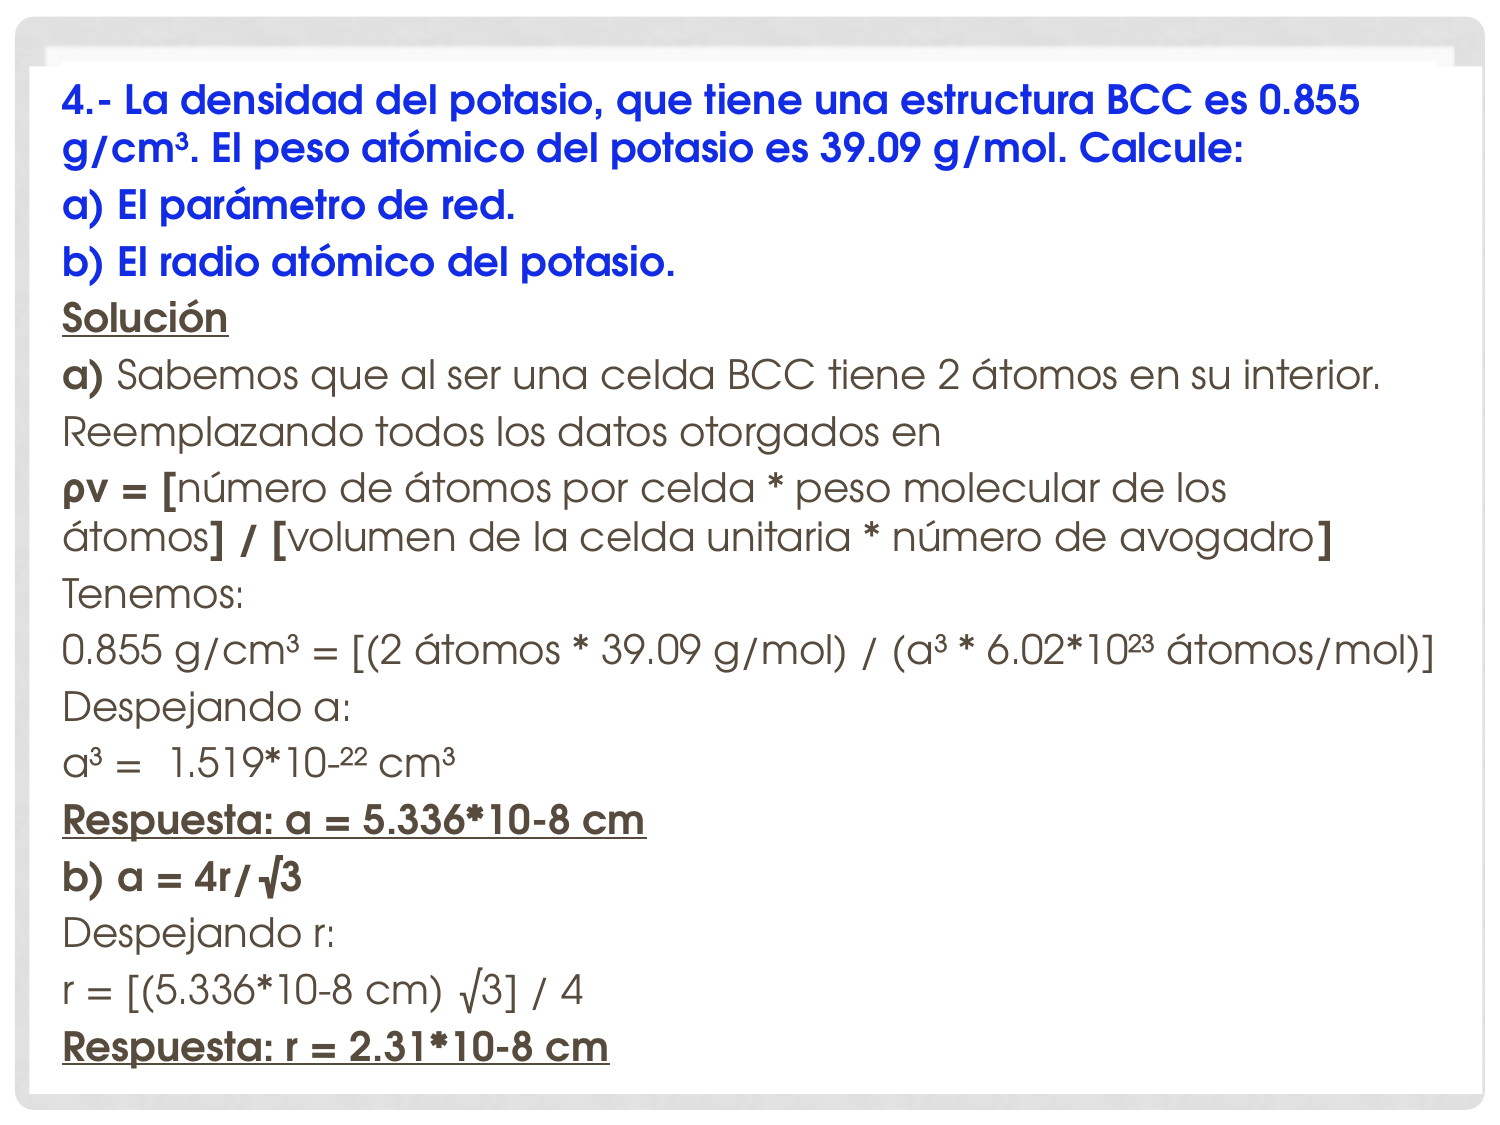

4.- La densidad del potasio, que tiene una estructura BCC es 0.855 g/cm³. El peso atómico del potasio es 39.09 g/mol. Calcule:
a) El parámetro de red.
b) El radio atómico del potasio.
Solución
a) Sabemos que al ser una celda BCC tiene 2 átomos en su interior.
Reemplazando todos los datos otorgados en
ρv = [número de átomos por celda * peso molecular de los átomos] / [volumen de la celda unitaria * número de avogadro]
Tenemos:
0.855 g/cm³ = [(2 átomos * 39.09 g/mol) / (a³ * 6.02*10²³ átomos/mol)]
Despejando a:
a³ =  1.519*10-²² cm³
Respuesta: a = 5.336*10-8 cm
b) a = 4r/√3
Despejando r:
r = [(5.336*10-8 cm) √3] / 4
Respuesta: r = 2.31*10-8 cm

#